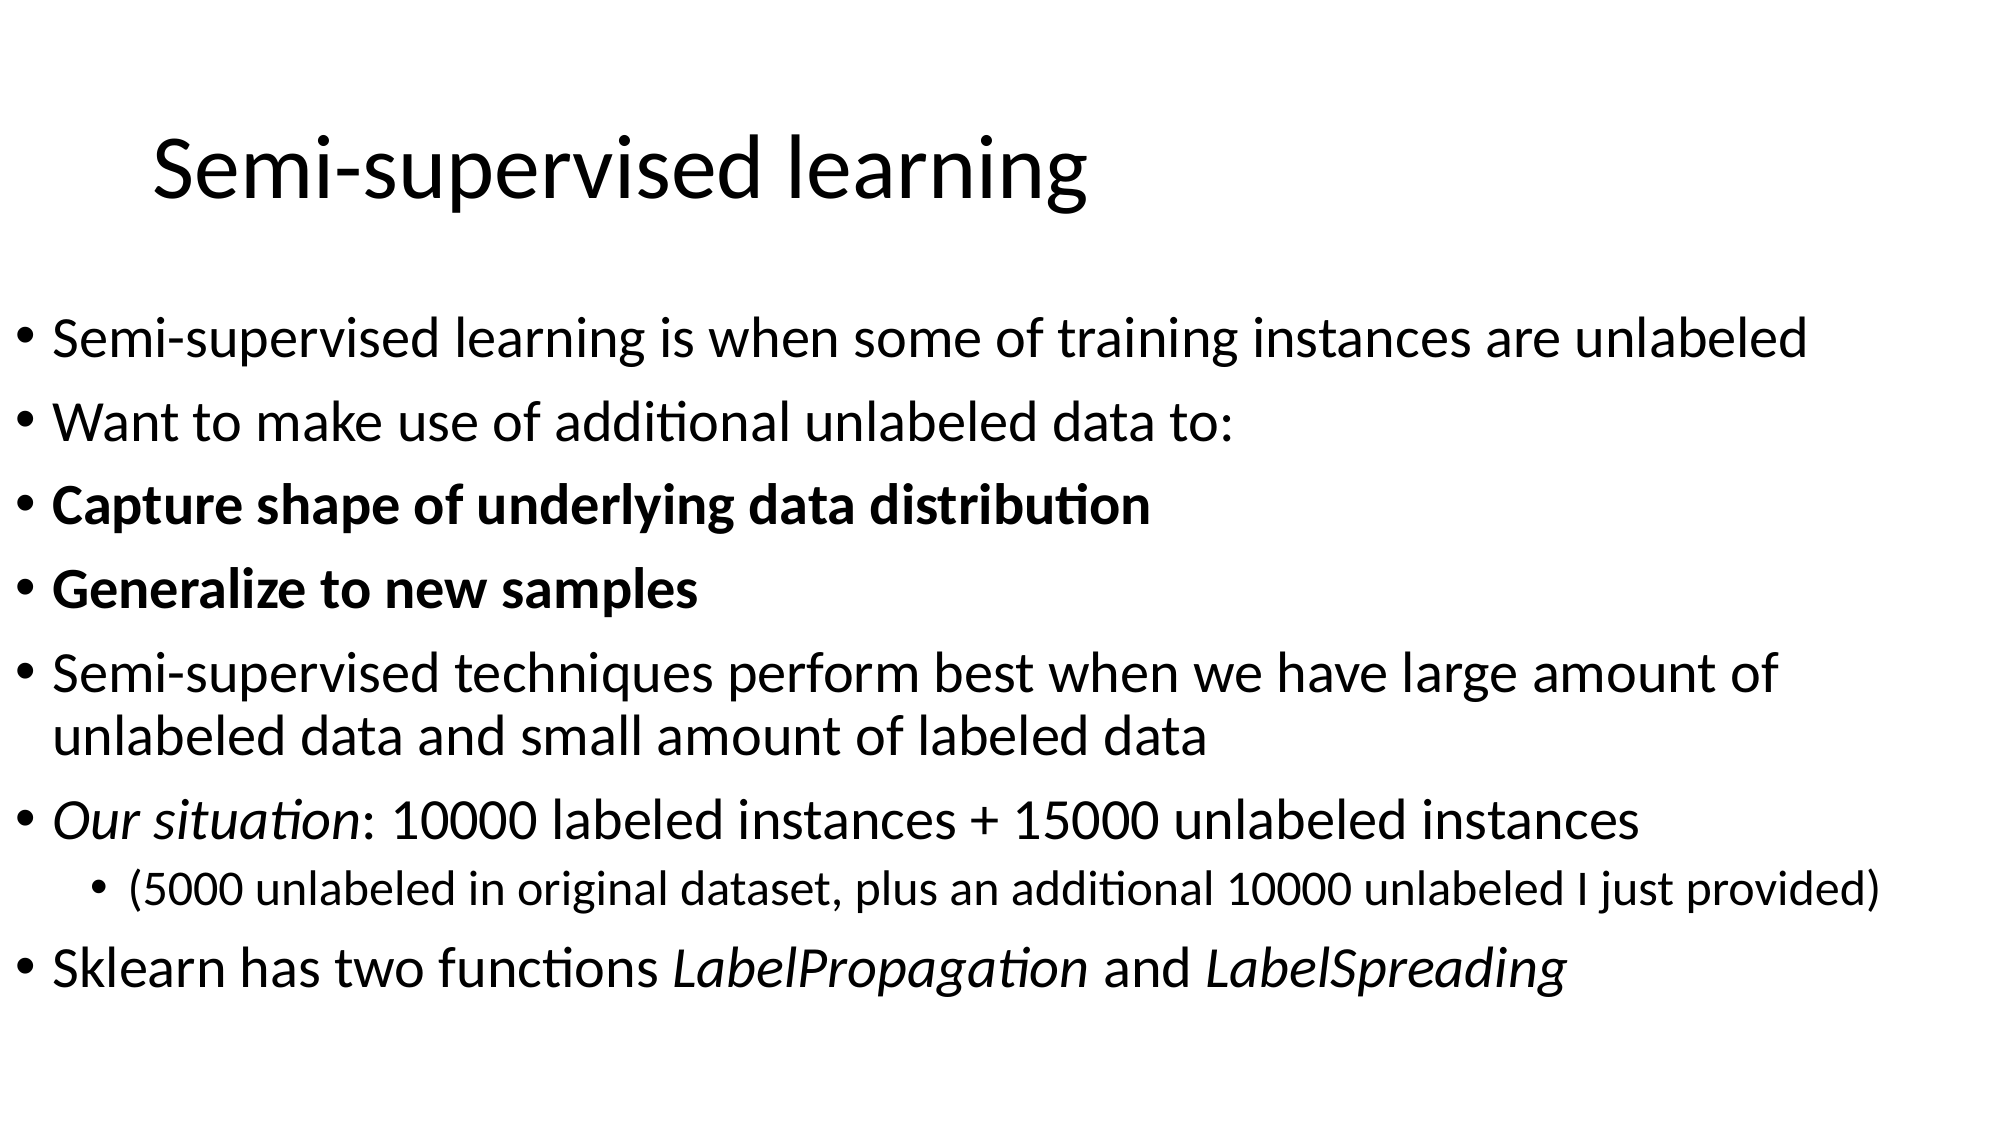

# Semi-supervised learning
Semi-supervised learning is when some of training instances are unlabeled
Want to make use of additional unlabeled data to:
Capture shape of underlying data distribution
Generalize to new samples
Semi-supervised techniques perform best when we have large amount of unlabeled data and small amount of labeled data
Our situation: 10000 labeled instances + 15000 unlabeled instances
(5000 unlabeled in original dataset, plus an additional 10000 unlabeled I just provided)
Sklearn has two functions LabelPropagation and LabelSpreading